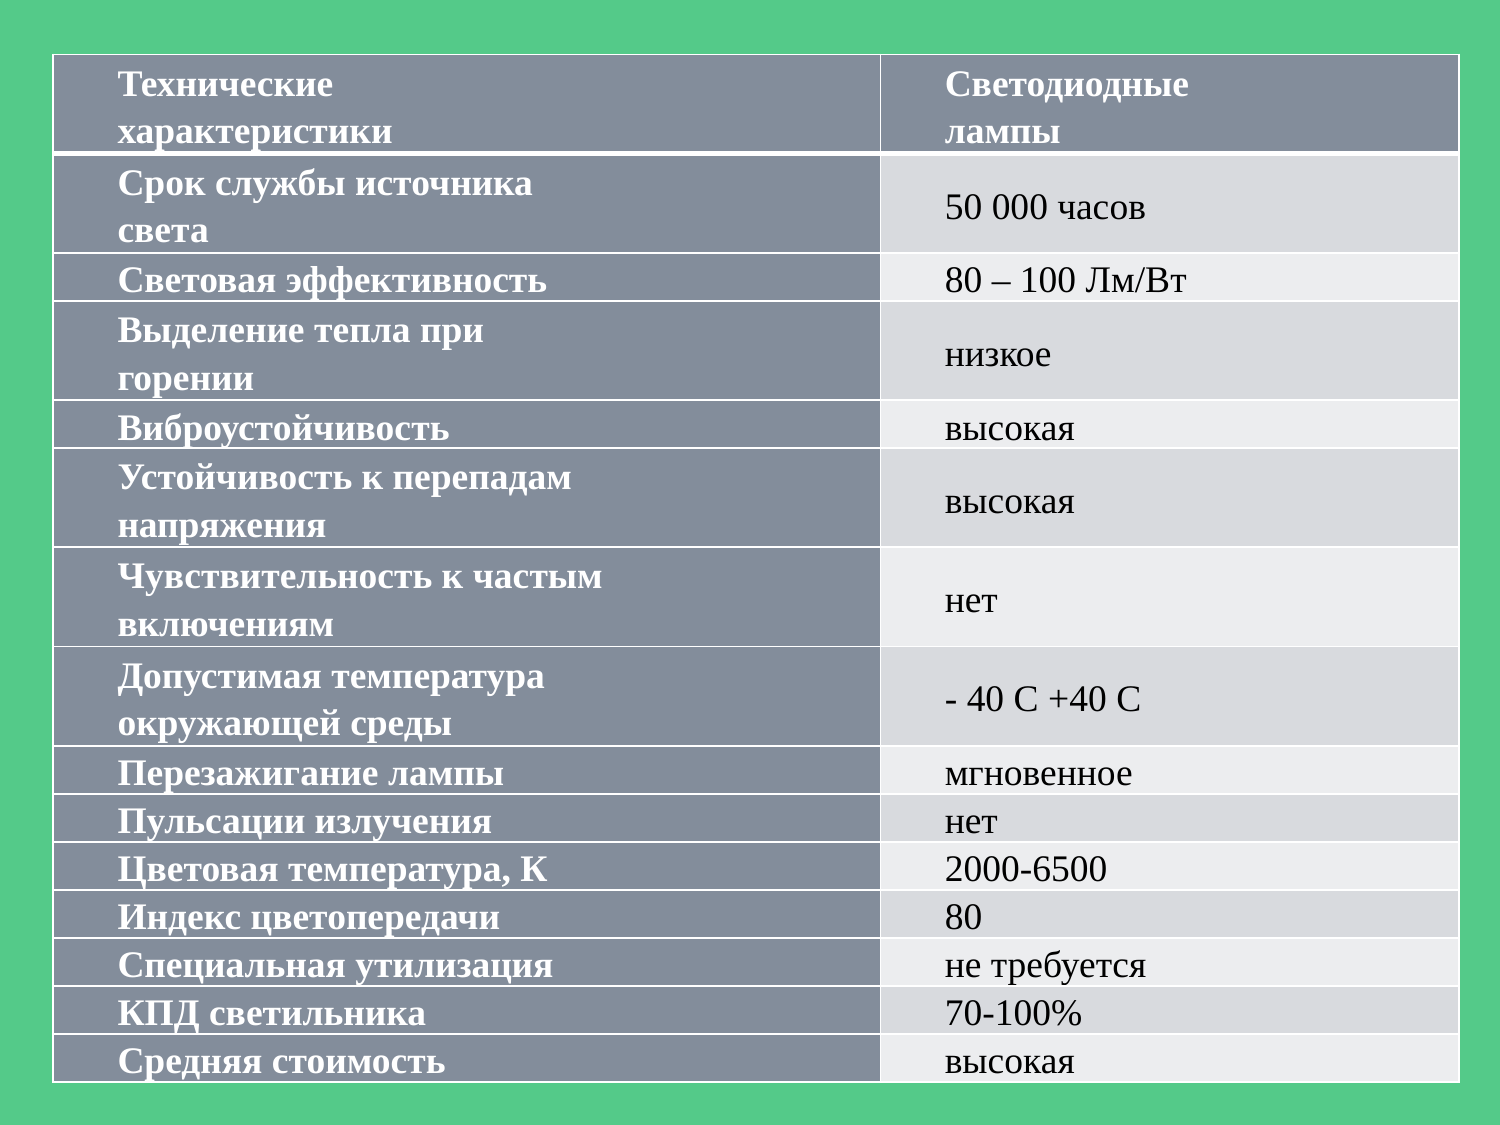

| Технические характеристики | Светодиодные лампы |
| --- | --- |
| Срок службы источника света | 50 000 часов |
| Световая эффективность | 80 – 100 Лм/Вт |
| Выделение тепла при горении | низкое |
| Виброустойчивость | высокая |
| Устойчивость к перепадам напряжения | высокая |
| Чувствительность к частым включениям | нет |
| Допустимая температура окружающей среды | - 40 C +40 C |
| Перезажигание лампы | мгновенное |
| Пульсации излучения | нет |
| Цветовая температура, К | 2000-6500 |
| Индекс цветопередачи | 80 |
| Специальная утилизация | не требуется |
| КПД светильника | 70-100% |
| Средняя стоимость | высокая |